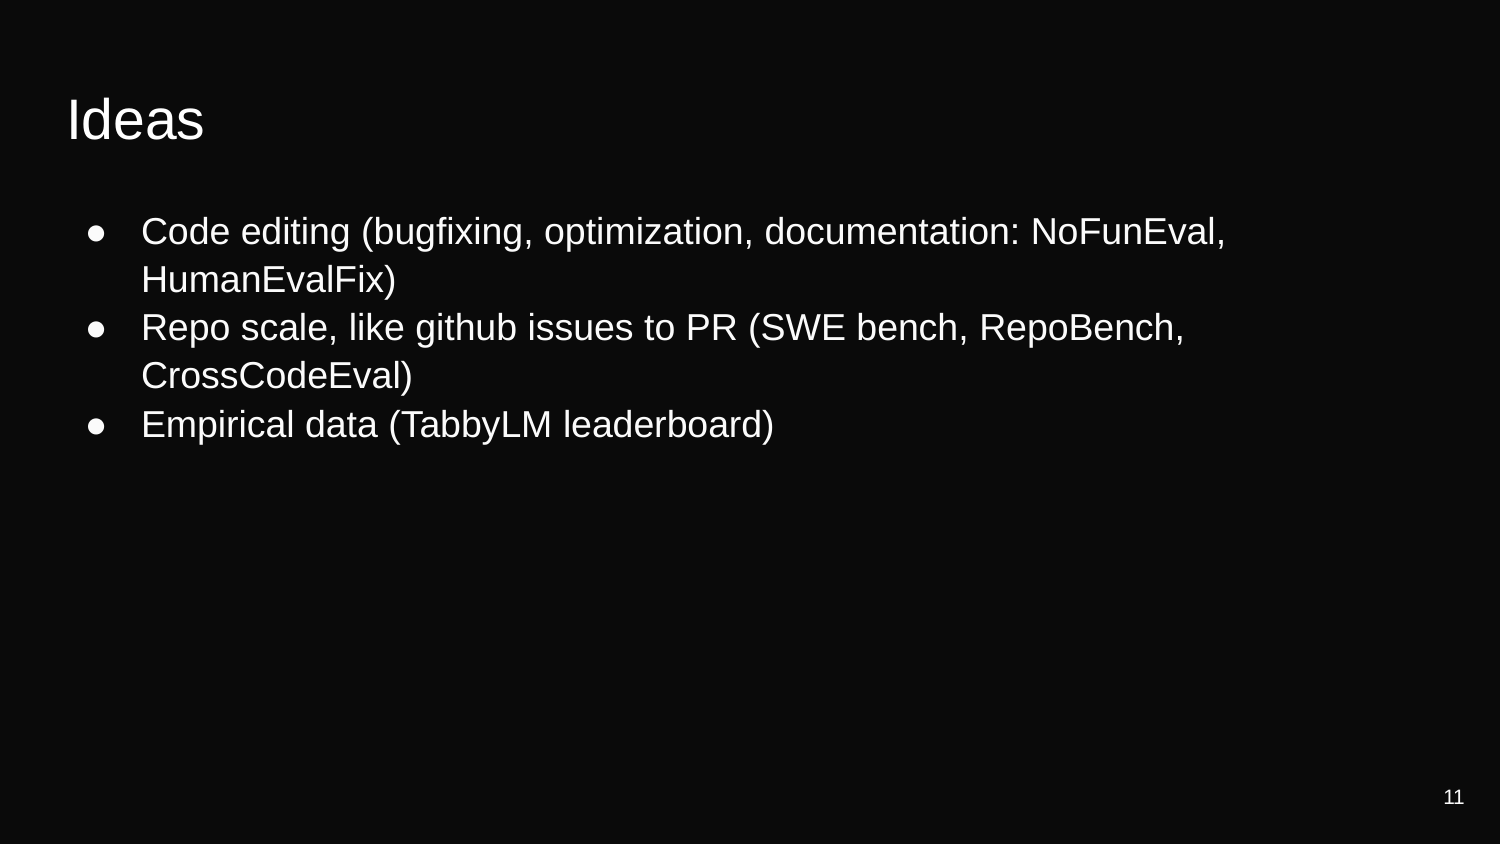

# Ideas
Code editing (bugfixing, optimization, documentation: NoFunEval, HumanEvalFix)
Repo scale, like github issues to PR (SWE bench, RepoBench, CrossCodeEval)
Empirical data (TabbyLM leaderboard)
11